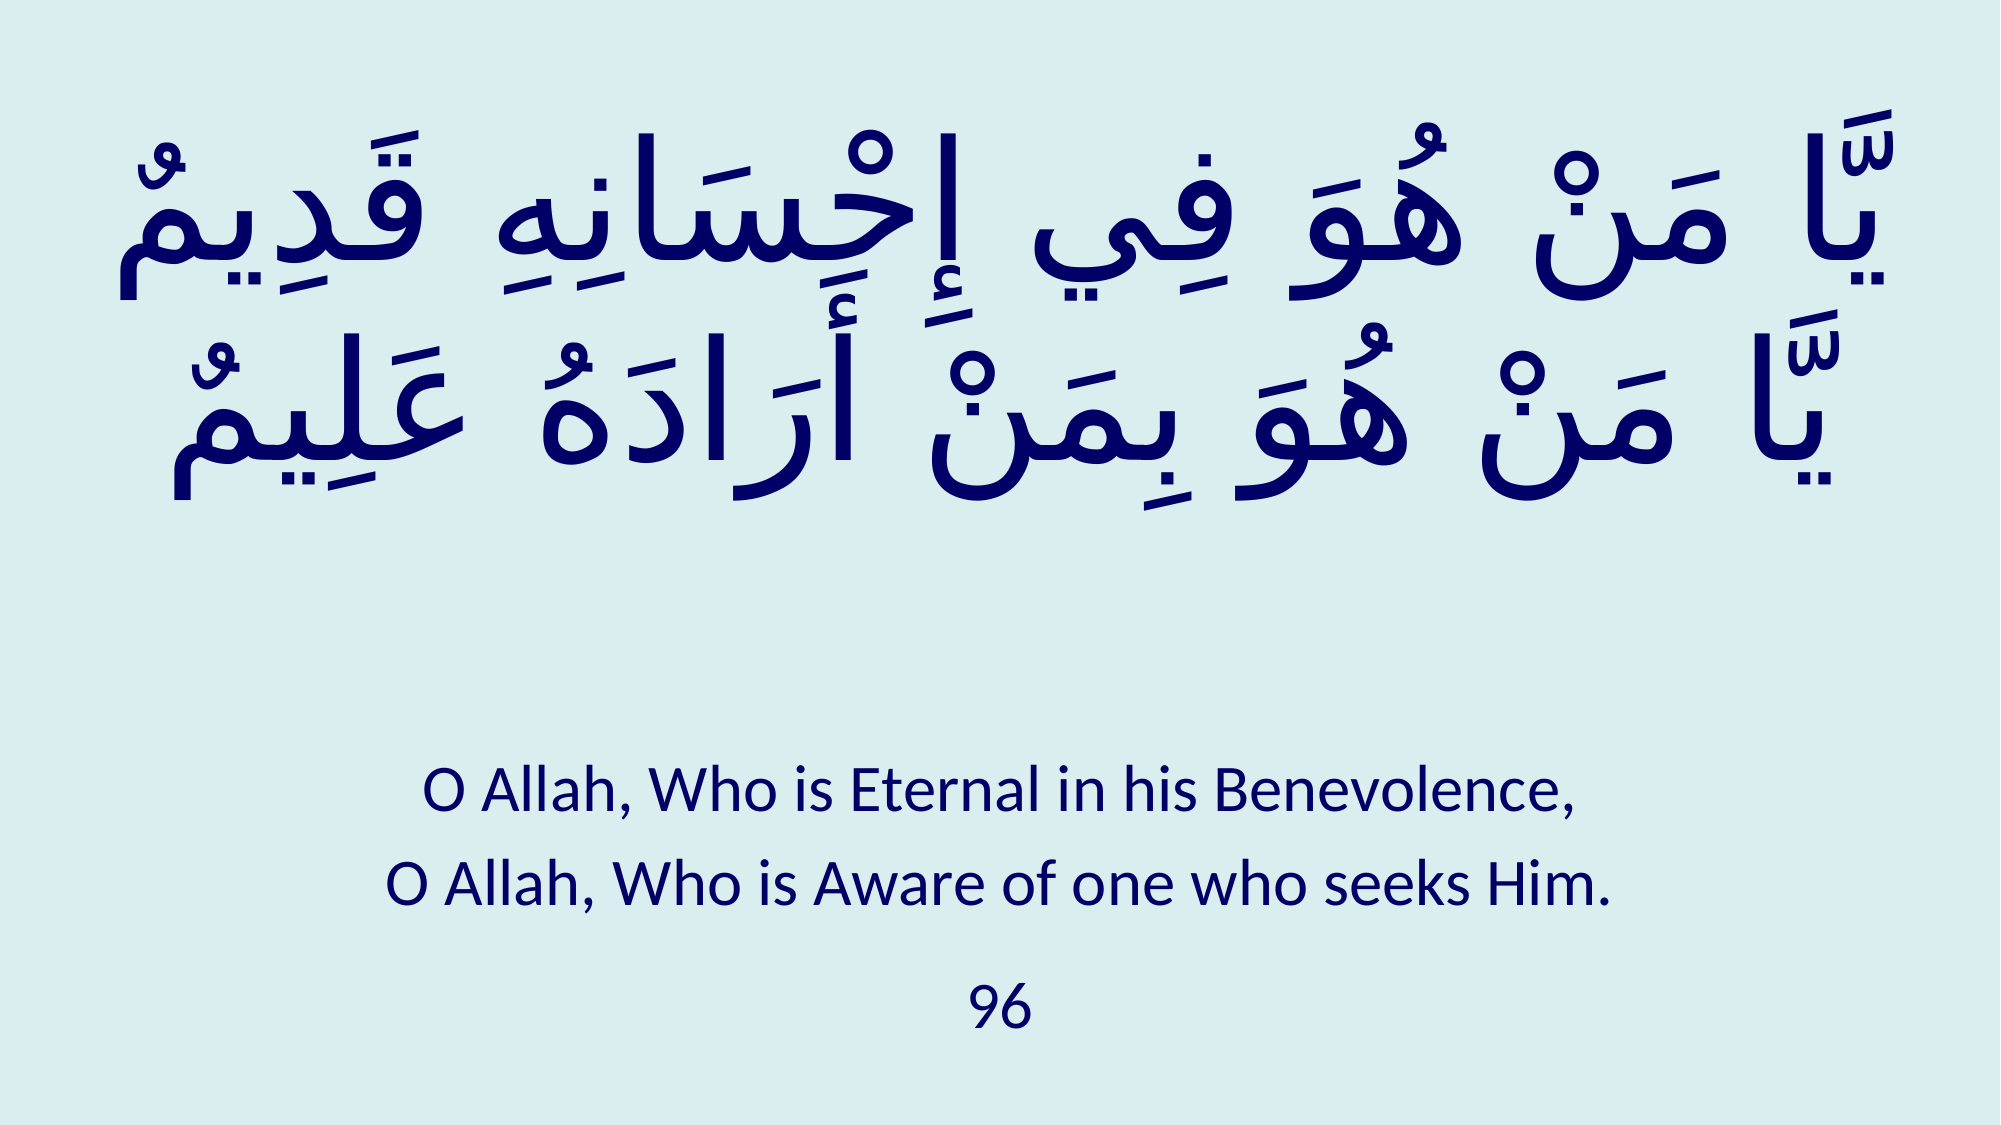

# يَّا مَنْ هُوَ فِي إِحْسَانِهِ قَدِيمٌ يَّا مَنْ هُوَ بِمَنْ أَرَادَهُ عَلِيمٌ
O Allah, Who is Eternal in his Benevolence,
O Allah, Who is Aware of one who seeks Him.
96